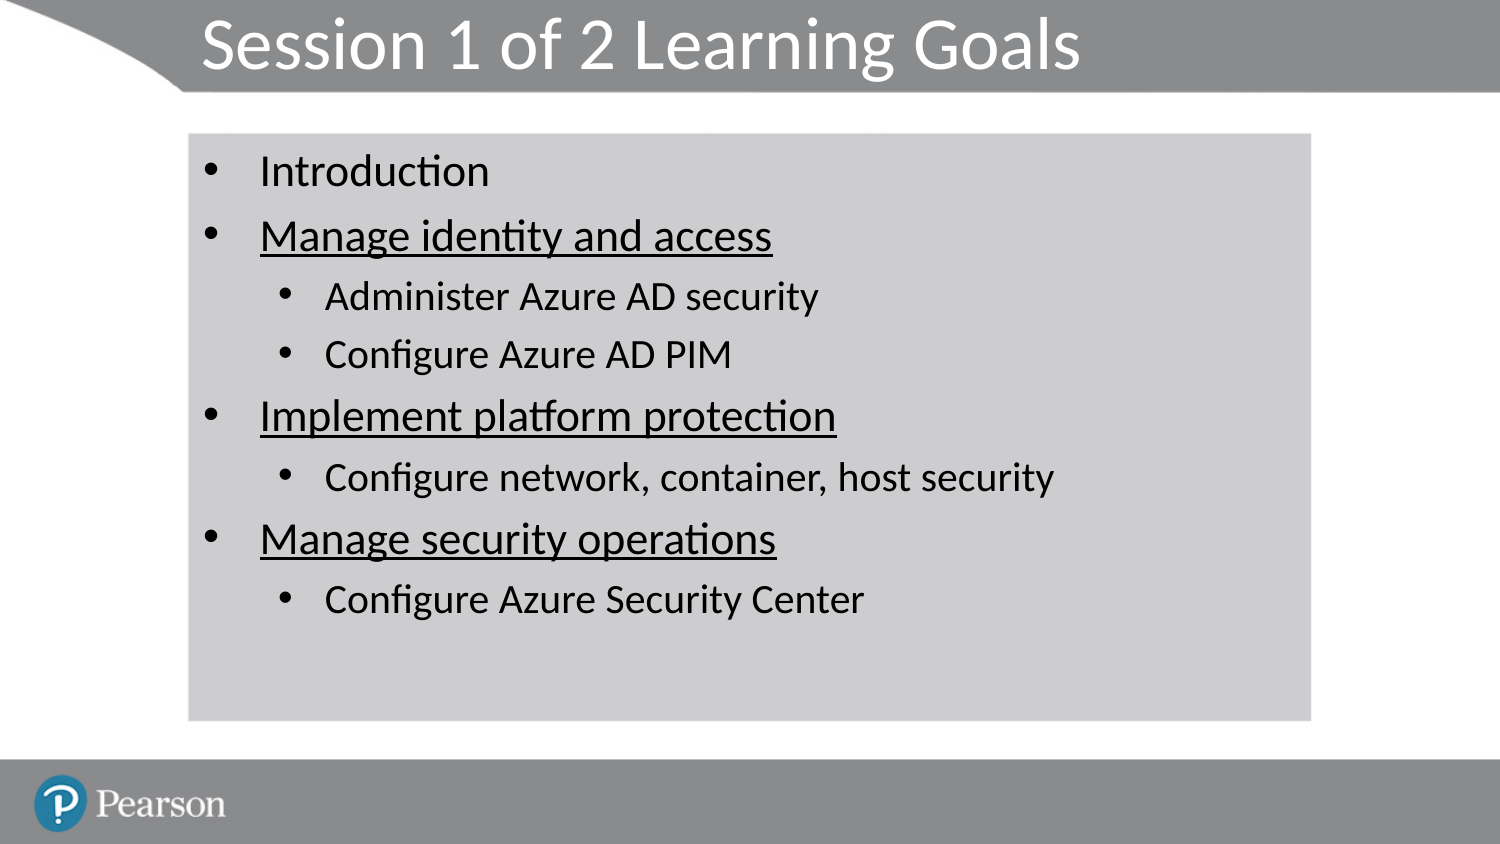

# Session 1 of 2 Learning Goals
Introduction
Manage identity and access
Administer Azure AD security
Configure Azure AD PIM
Implement platform protection
Configure network, container, host security
Manage security operations
Configure Azure Security Center